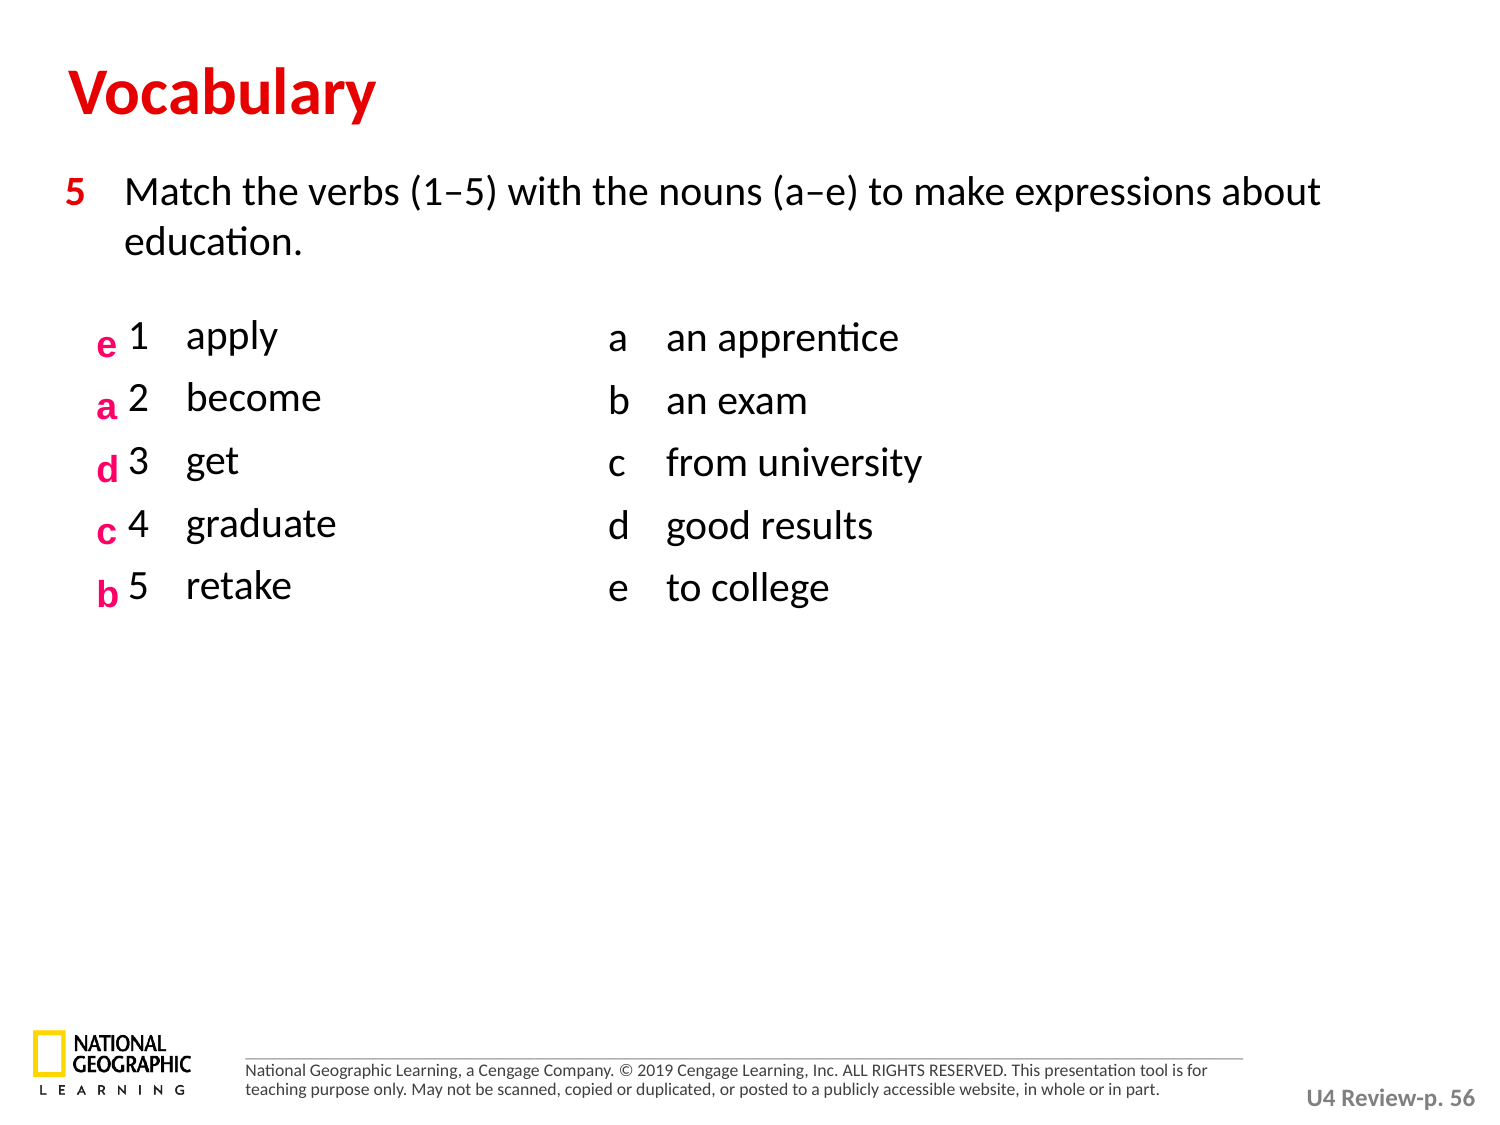

Vocabulary
5 	Match the verbs (1–5) with the nouns (a–e) to make expressions about education.
e
a
d
c
b
1 	apply
2 	become
3	get
4	graduate
5	retake
a 	an apprentice
b 	an exam
c 	from university
d 	good results
e 	to college
U4 Review-p. 56